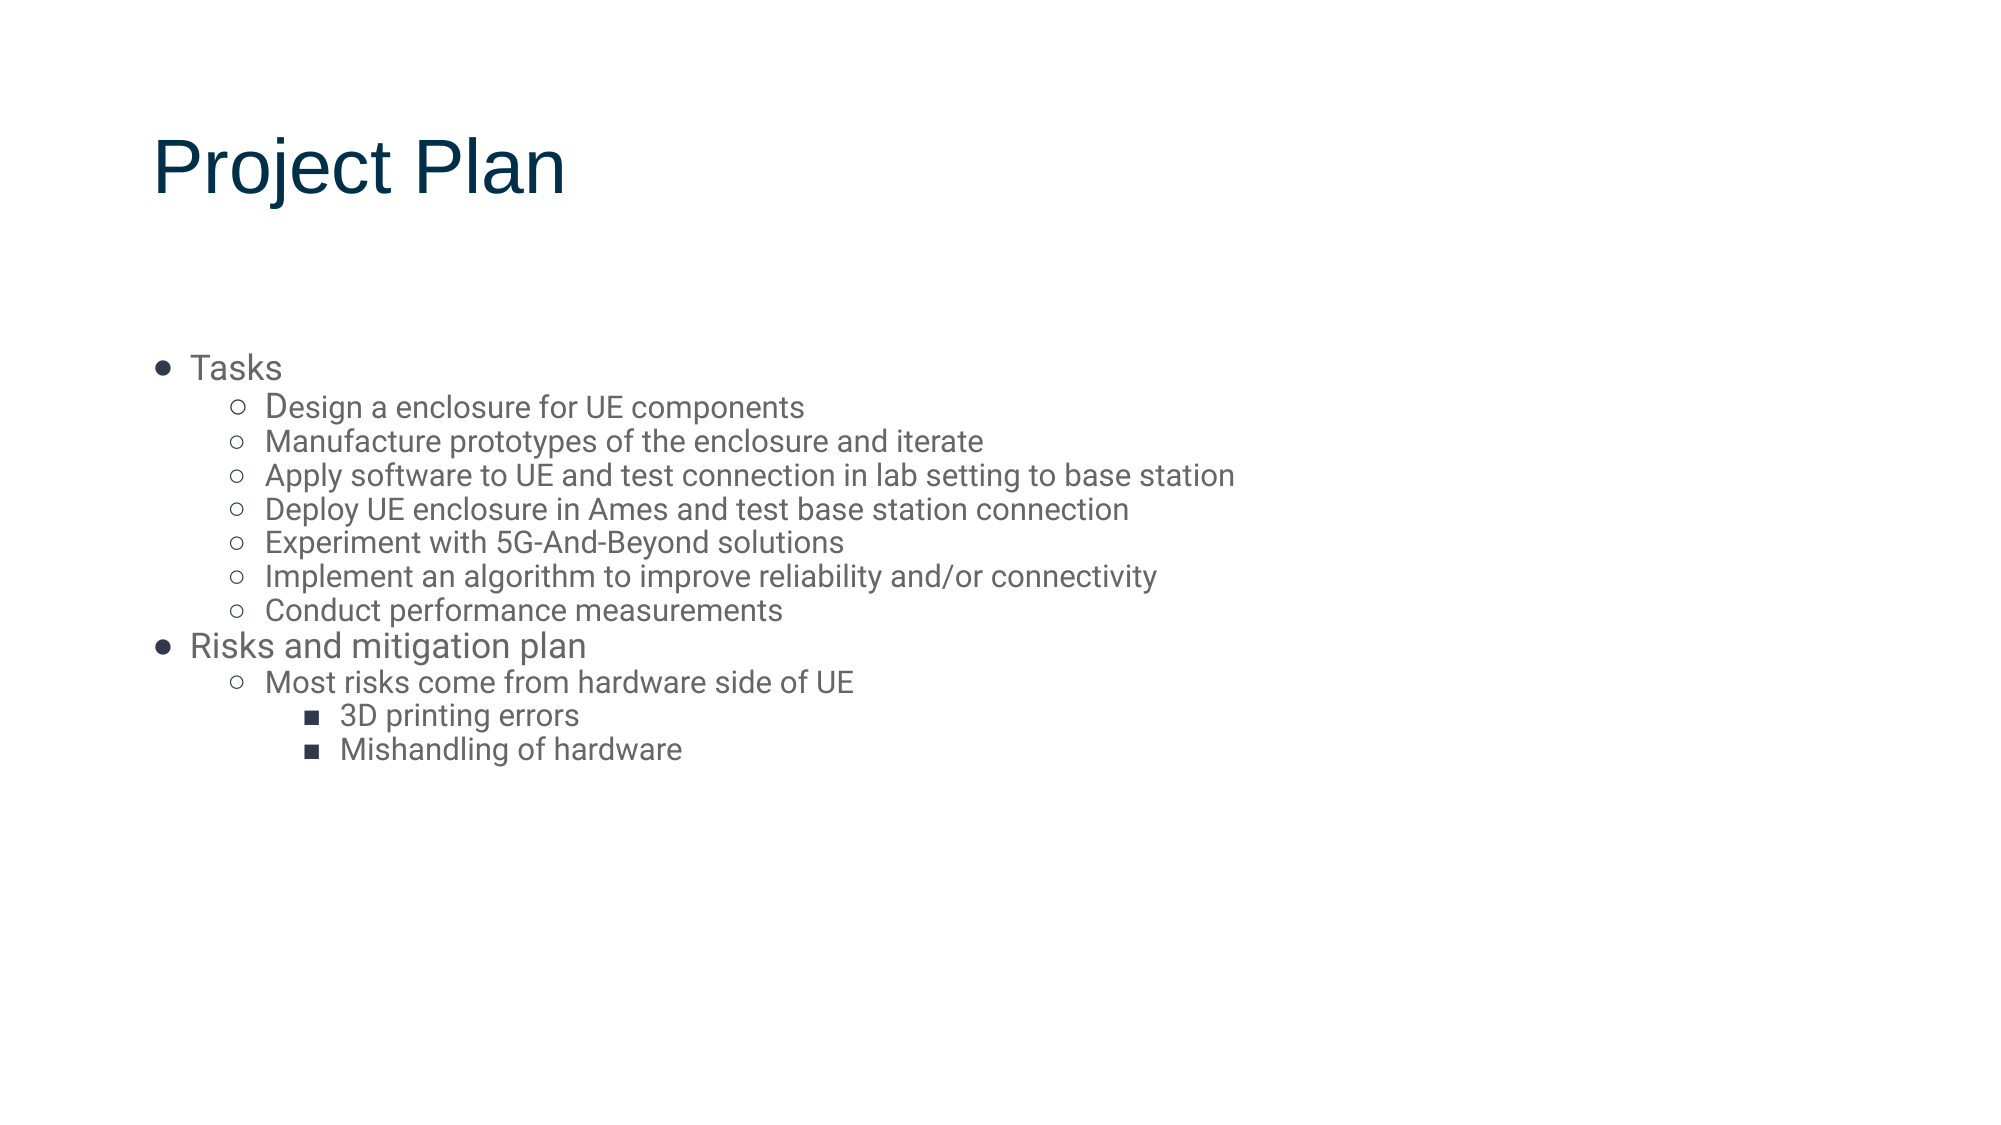

# Project Plan

Tasks
Design a enclosure for UE components
Manufacture prototypes of the enclosure and iterate
Apply software to UE and test connection in lab setting to base station
Deploy UE enclosure in Ames and test base station connection
Experiment with 5G-And-Beyond solutions
Implement an algorithm to improve reliability and/or connectivity
Conduct performance measurements
Risks and mitigation plan
Most risks come from hardware side of UE
3D printing errors
Mishandling of hardware